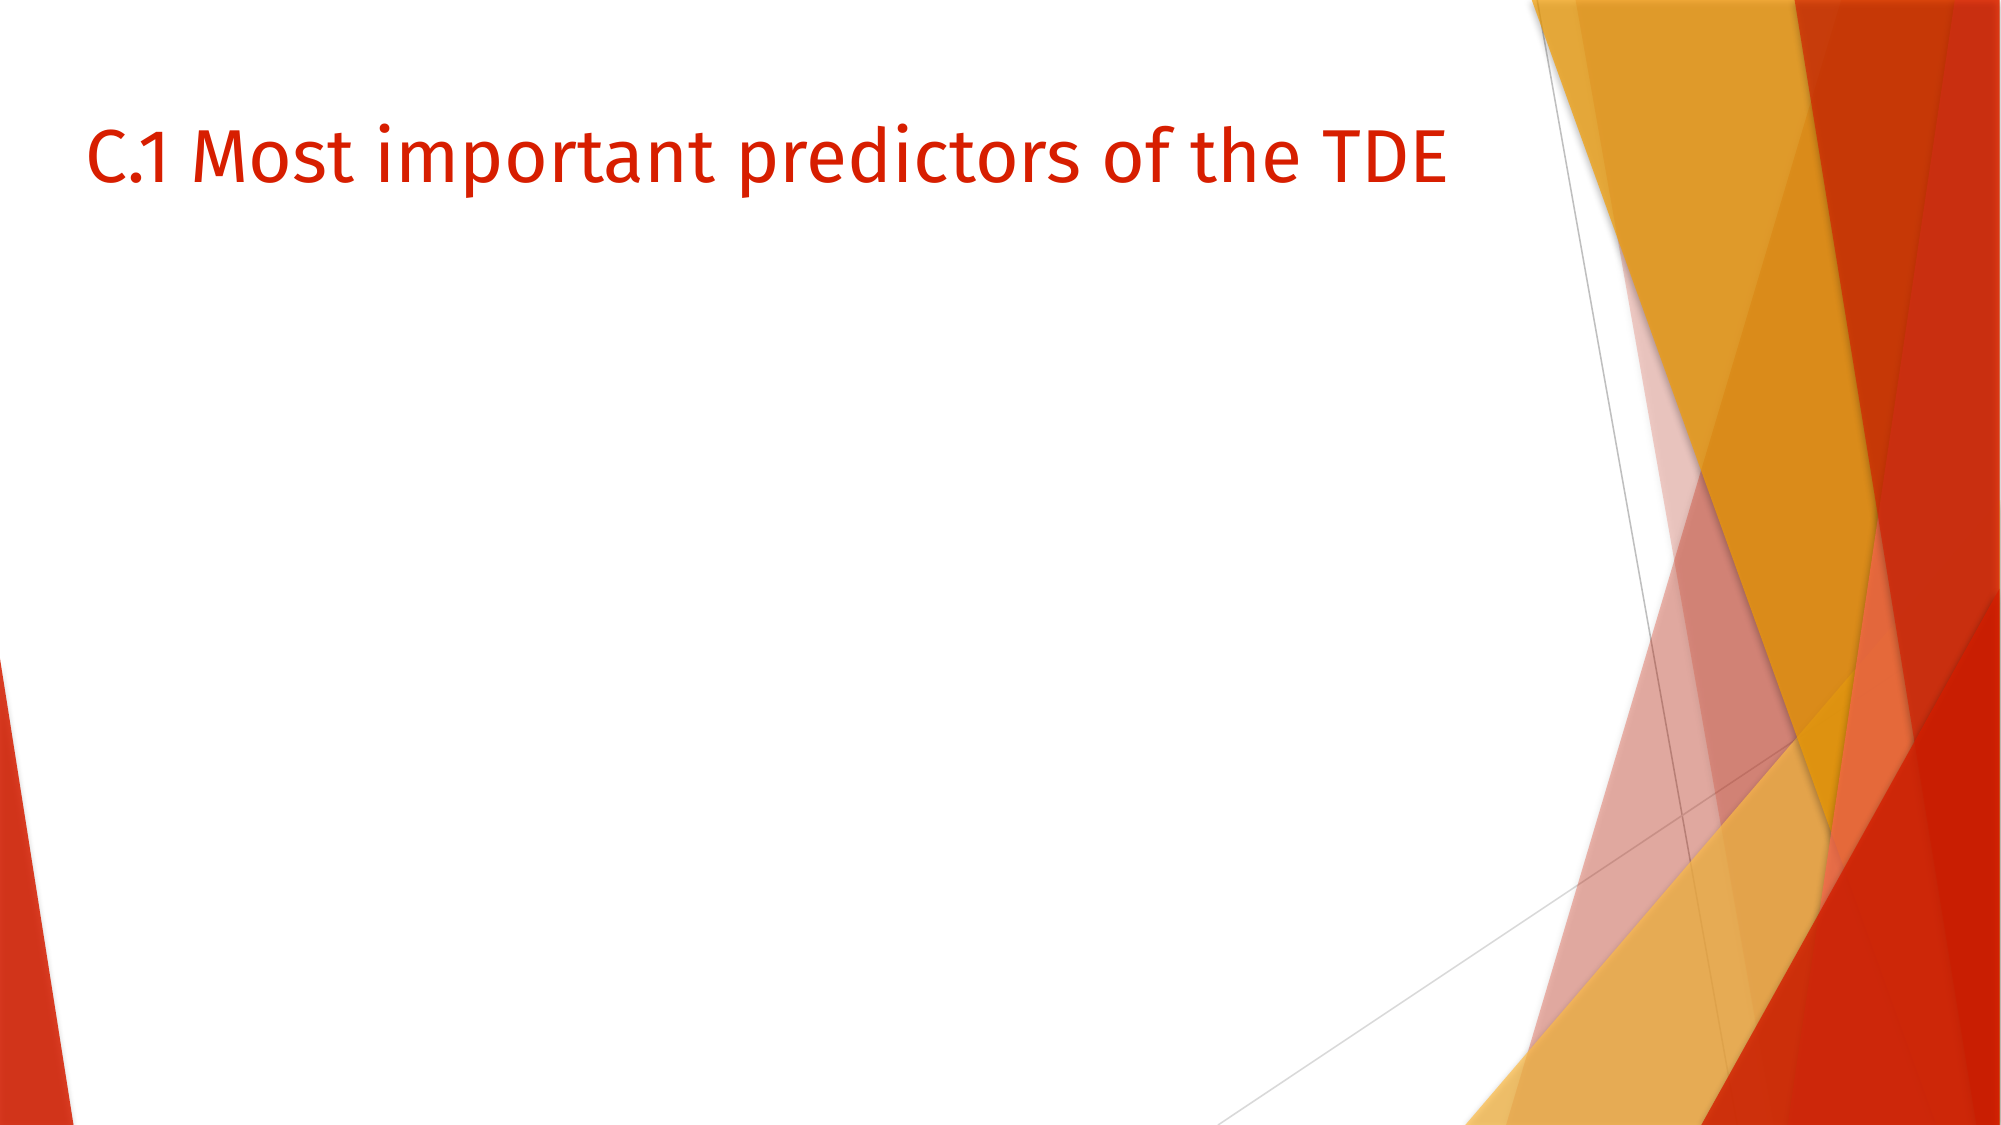

# C.1 Most important predictors of the TDE